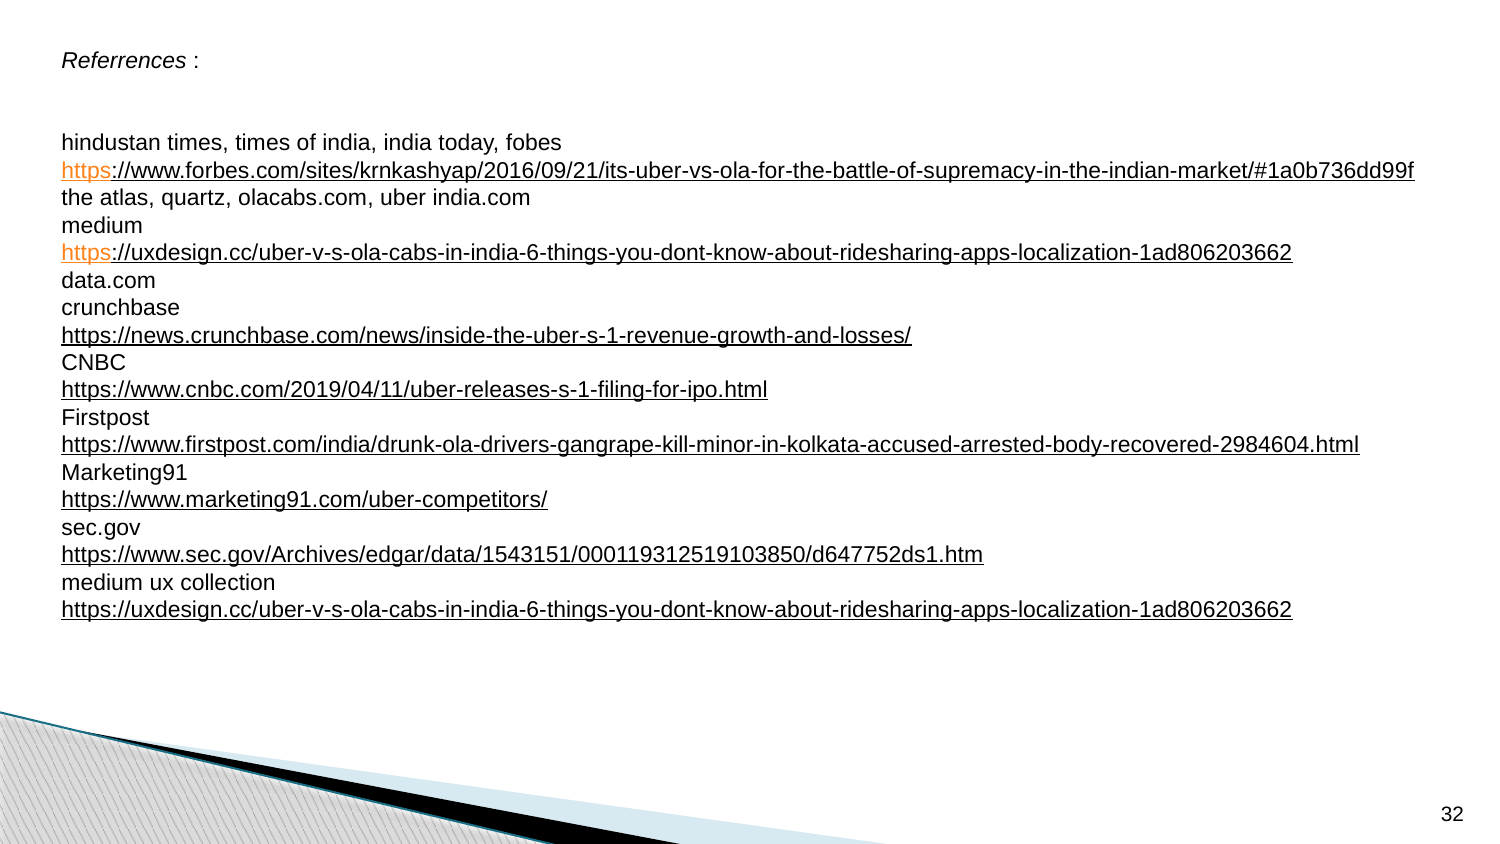

Referrences :

hindustan times, times of india, india today, fobes
https://www.forbes.com/sites/krnkashyap/2016/09/21/its-uber-vs-ola-for-the-battle-of-supremacy-in-the-indian-market/#1a0b736dd99f
the atlas, quartz, olacabs.com, uber india.com
medium
https://uxdesign.cc/uber-v-s-ola-cabs-in-india-6-things-you-dont-know-about-ridesharing-apps-localization-1ad806203662
data.com
crunchbase
https://news.crunchbase.com/news/inside-the-uber-s-1-revenue-growth-and-losses/
CNBC
https://www.cnbc.com/2019/04/11/uber-releases-s-1-filing-for-ipo.html
Firstpost
https://www.firstpost.com/india/drunk-ola-drivers-gangrape-kill-minor-in-kolkata-accused-arrested-body-recovered-2984604.html
Marketing91
https://www.marketing91.com/uber-competitors/
sec.gov
https://www.sec.gov/Archives/edgar/data/1543151/000119312519103850/d647752ds1.htm
medium ux collection
https://uxdesign.cc/uber-v-s-ola-cabs-in-india-6-things-you-dont-know-about-ridesharing-apps-localization-1ad806203662

32